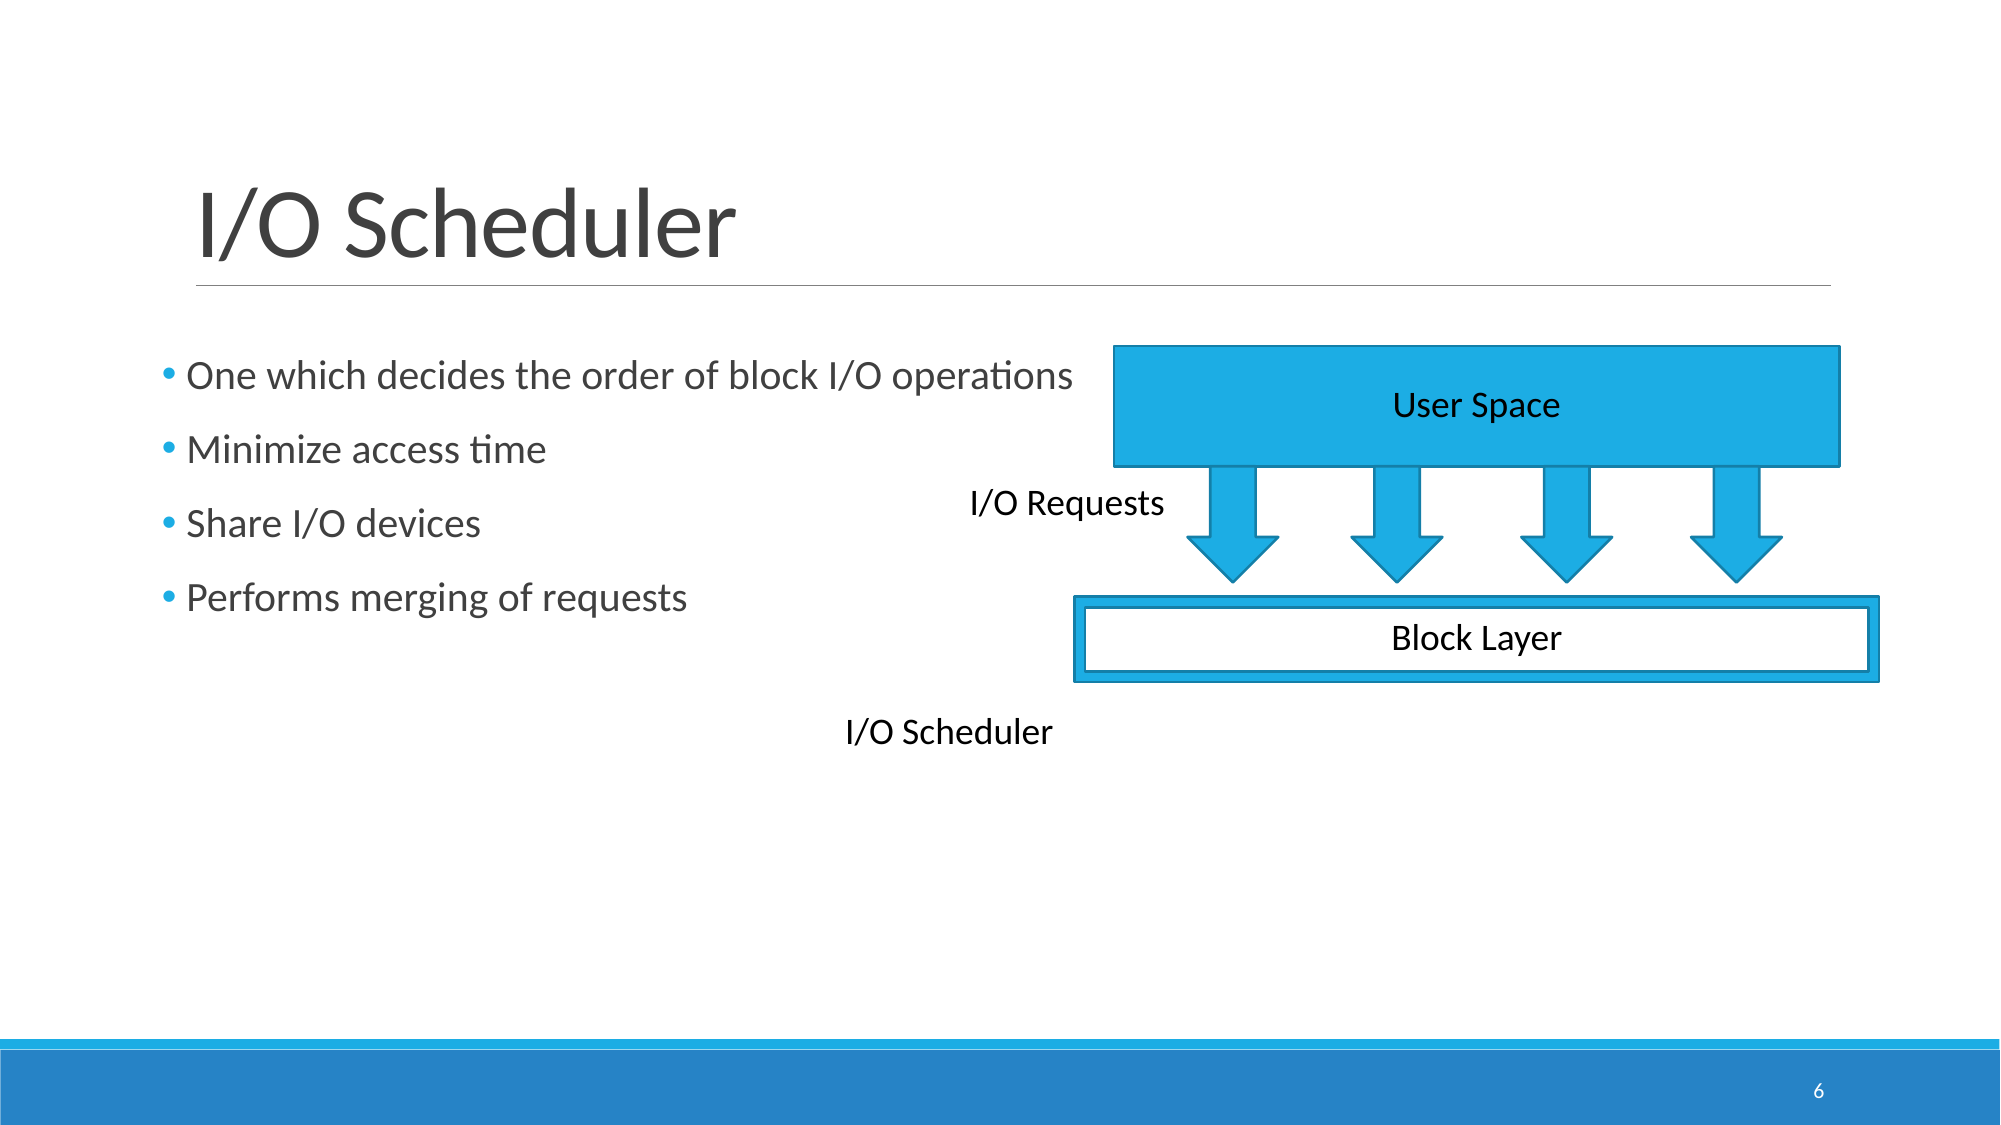

# I/O Scheduler
 One which decides the order of block I/O operations
 Minimize access time
 Share I/O devices
 Performs merging of requests

User Space
I/O Requests

Block Layer

I/O Scheduler
6